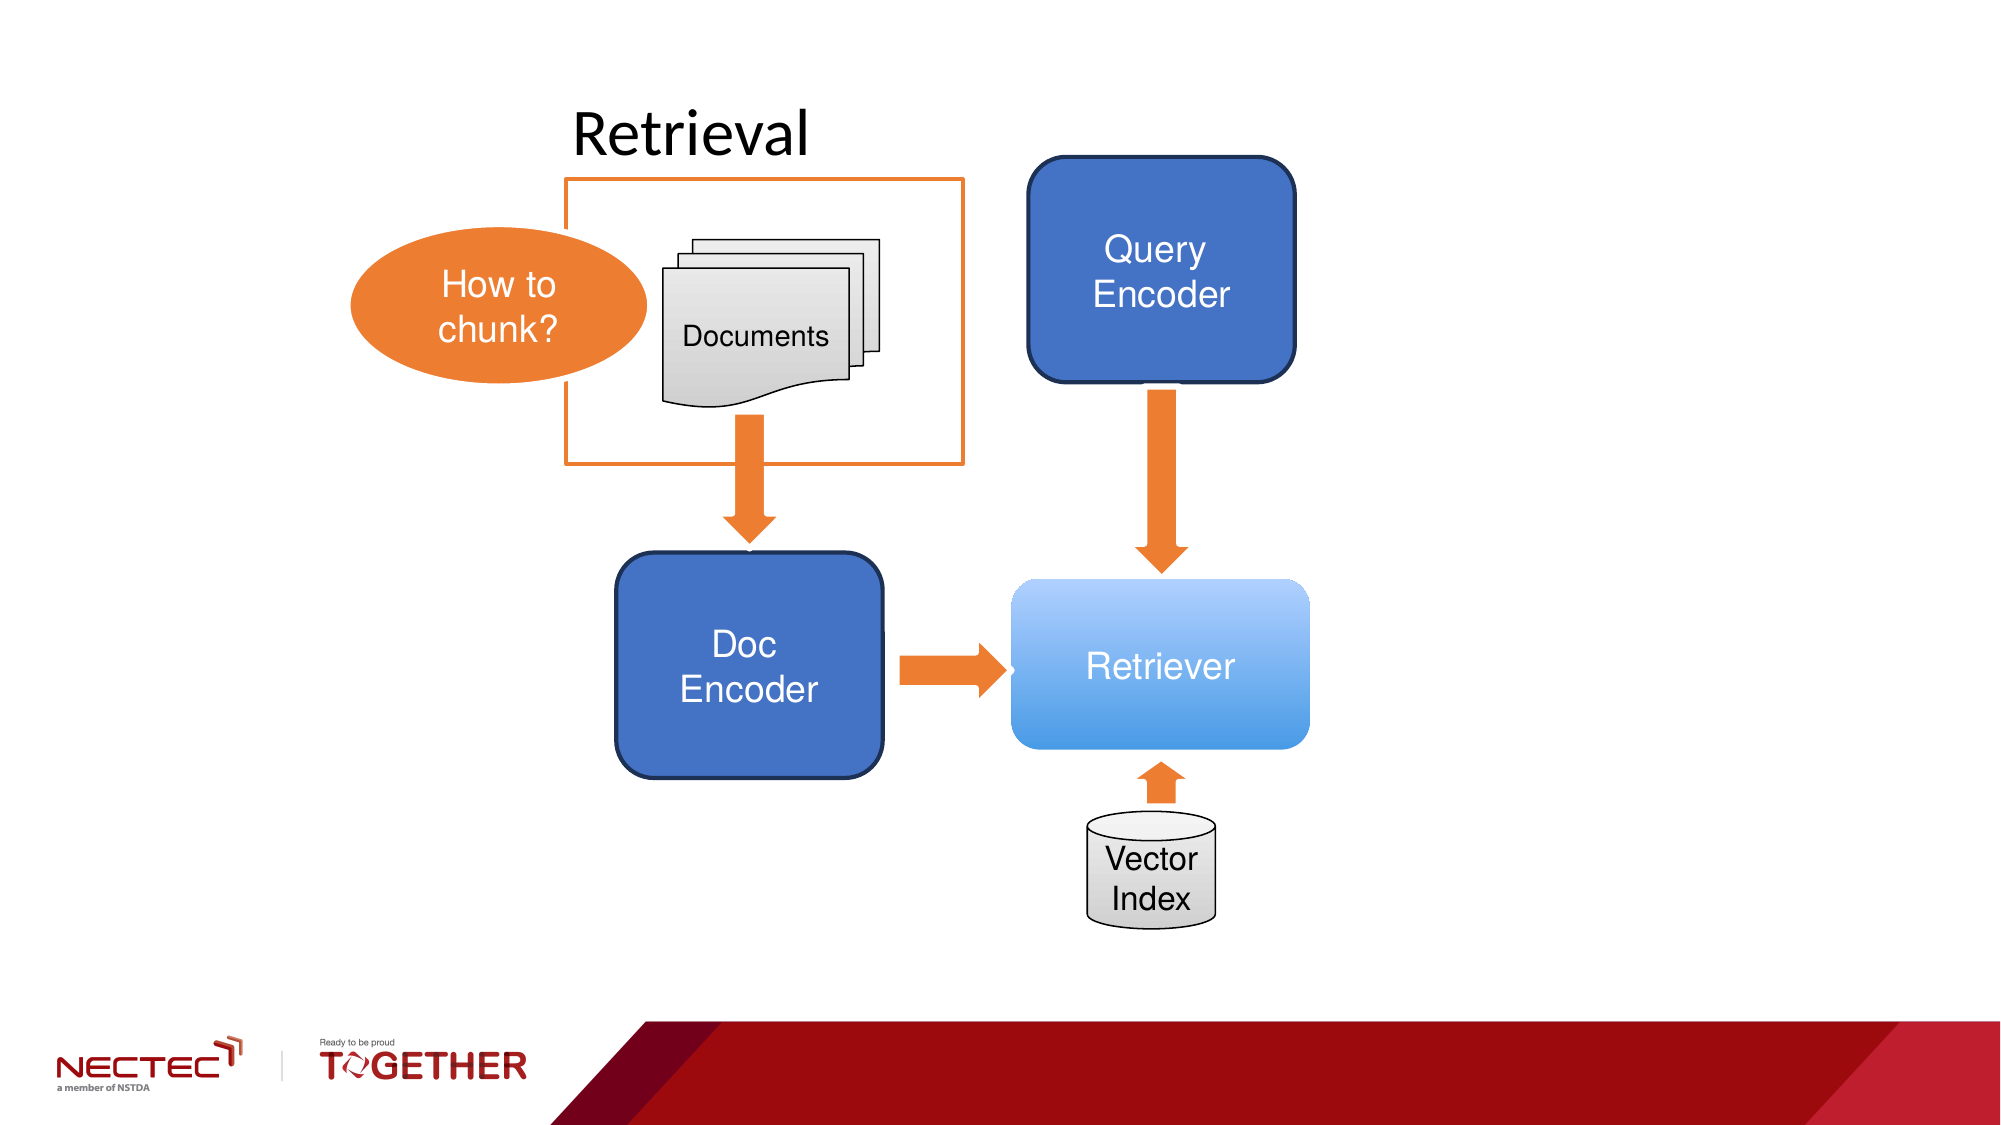

Retrieval
Query
Encoder

How to chunk?
Documents

Doc
Encoder
Retriever

Vector Index